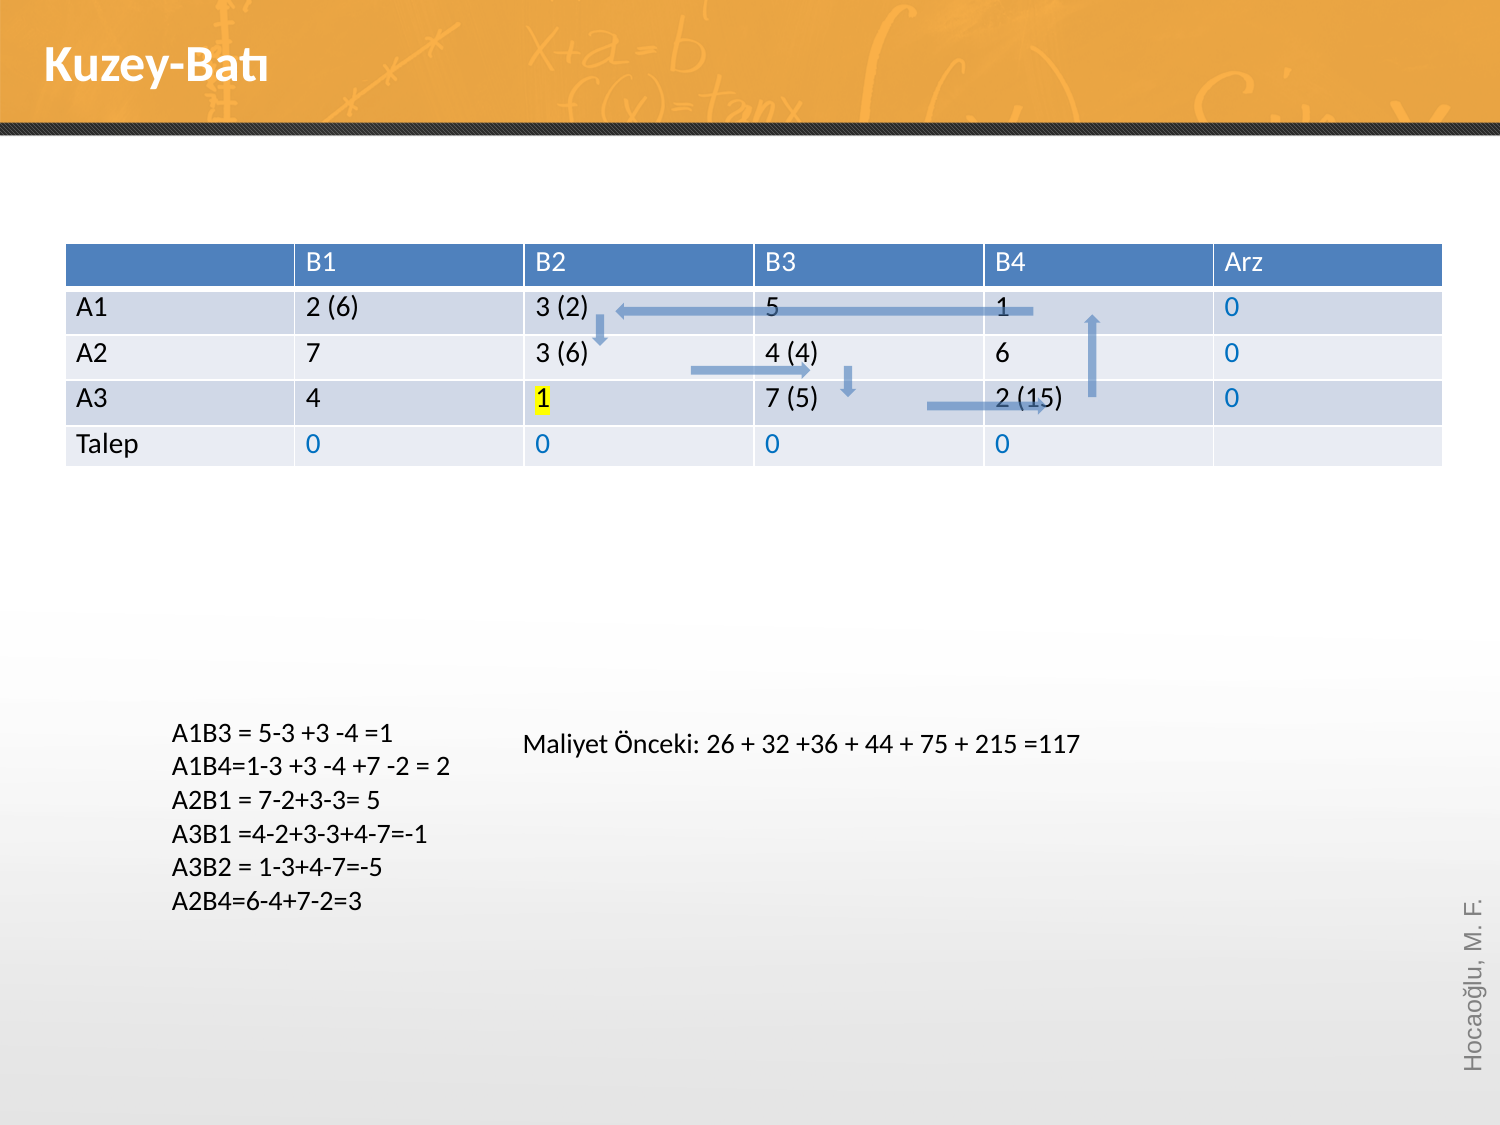

# Kuzey-Batı
|  | B1 | B2 | B3 | B4 | Arz |
| --- | --- | --- | --- | --- | --- |
| A1 | 2 (6) | 3 (2) | 5 | 1 | 0 |
| A2 | 7 | 3 (6) | 4 (4) | 6 | 0 |
| A3 | 4 | 1 | 7 (5) | 2 (15) | 0 |
| Talep | 0 | 0 | 0 | 0 |  |

A1B3 = 5-3 +3 -4 =1
A1B4=1-3 +3 -4 +7 -2 = 2
A2B1 = 7-2+3-3= 5
A3B1 =4-2+3-3+4-7=-1
A3B2 = 1-3+4-7=-5
A2B4=6-4+7-2=3

Maliyet Önceki: 26 + 32 +36 + 44 + 75 + 215 =117